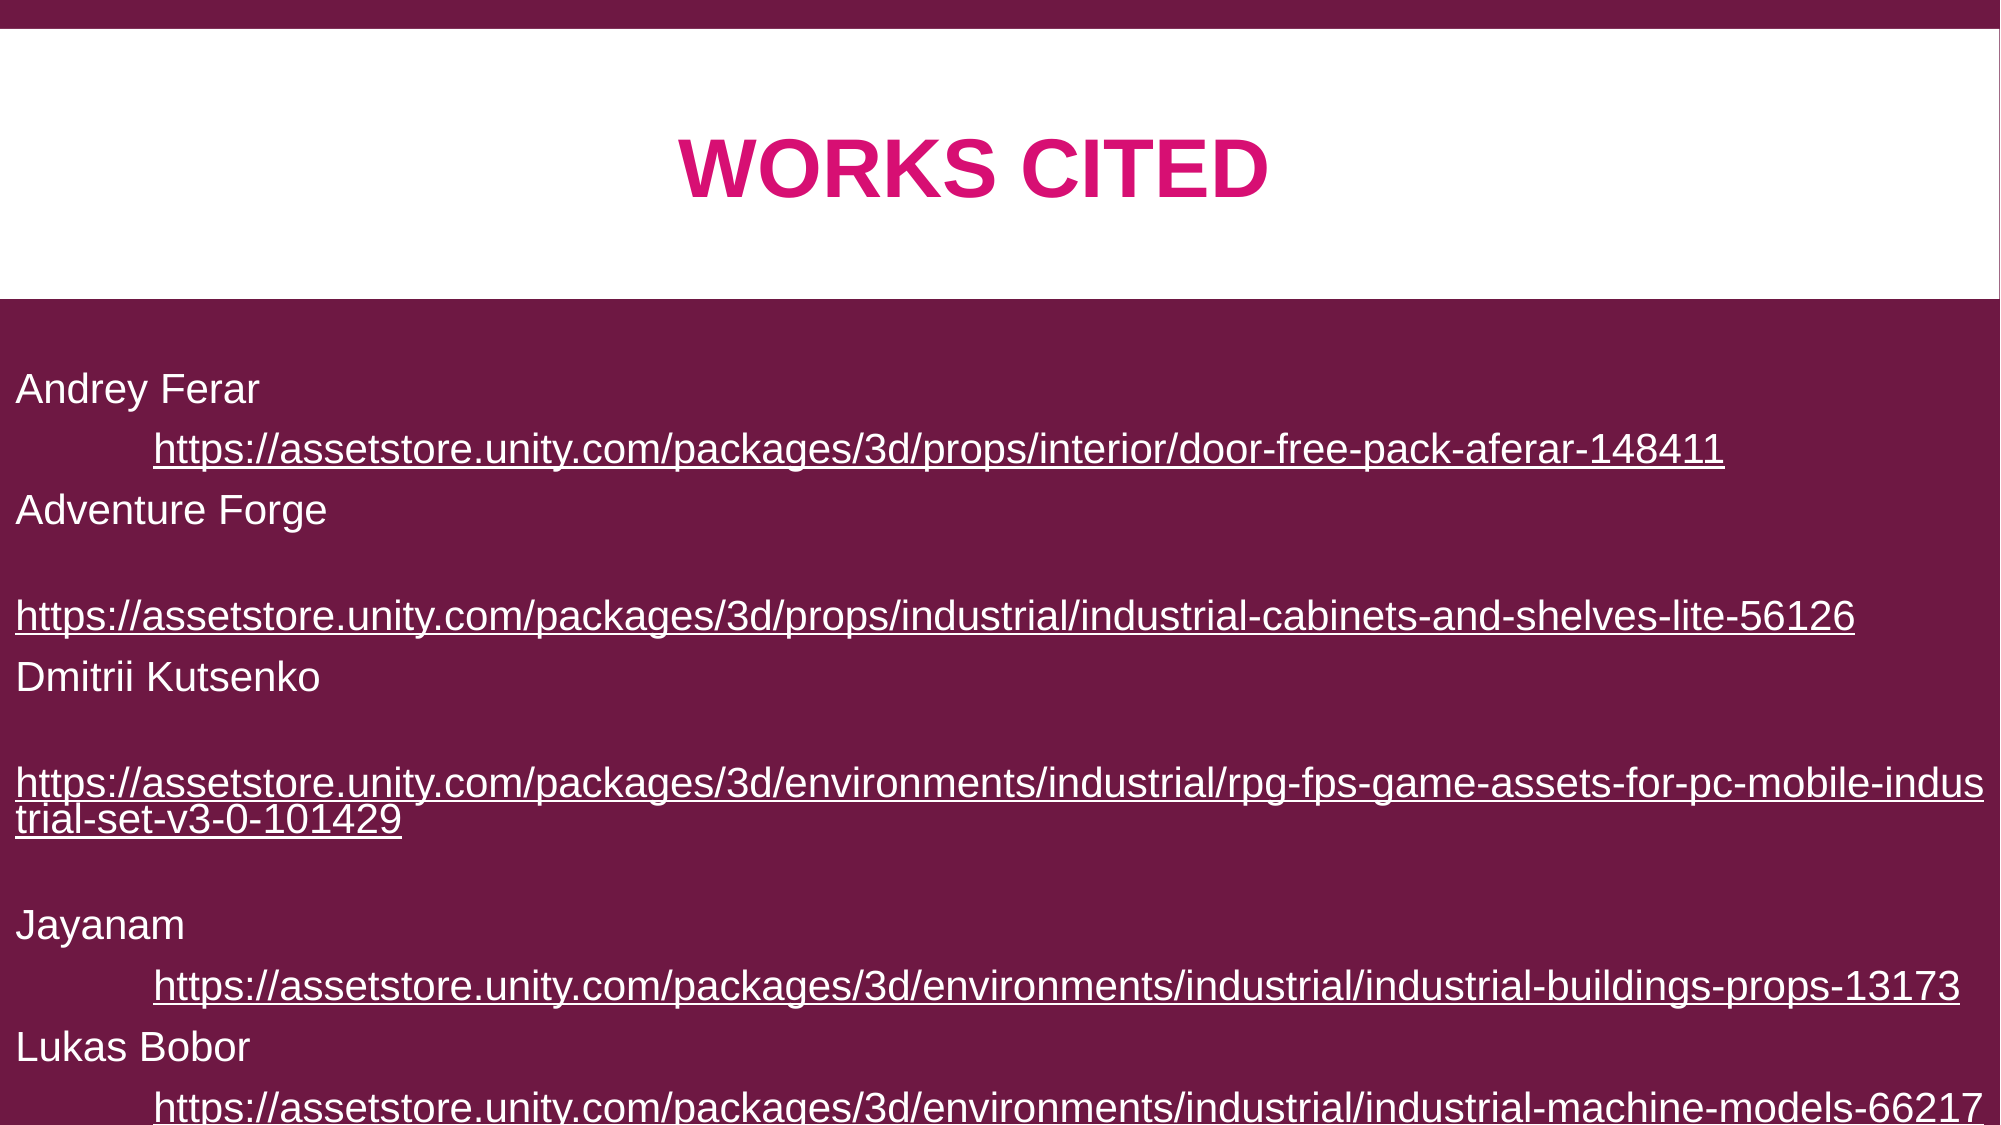

# Works Cited

Andrey Ferar
	https://assetstore.unity.com/packages/3d/props/interior/door-free-pack-aferar-148411
Adventure Forge
	https://assetstore.unity.com/packages/3d/props/industrial/industrial-cabinets-and-shelves-lite-56126
Dmitrii Kutsenko
	https://assetstore.unity.com/packages/3d/environments/industrial/rpg-fps-game-assets-for-pc-mobile-industrial-set-v3-0-101429
Jayanam
	https://assetstore.unity.com/packages/3d/environments/industrial/industrial-buildings-props-13173
Lukas Bobor
	https://assetstore.unity.com/packages/3d/environments/industrial/industrial-machine-models-66217